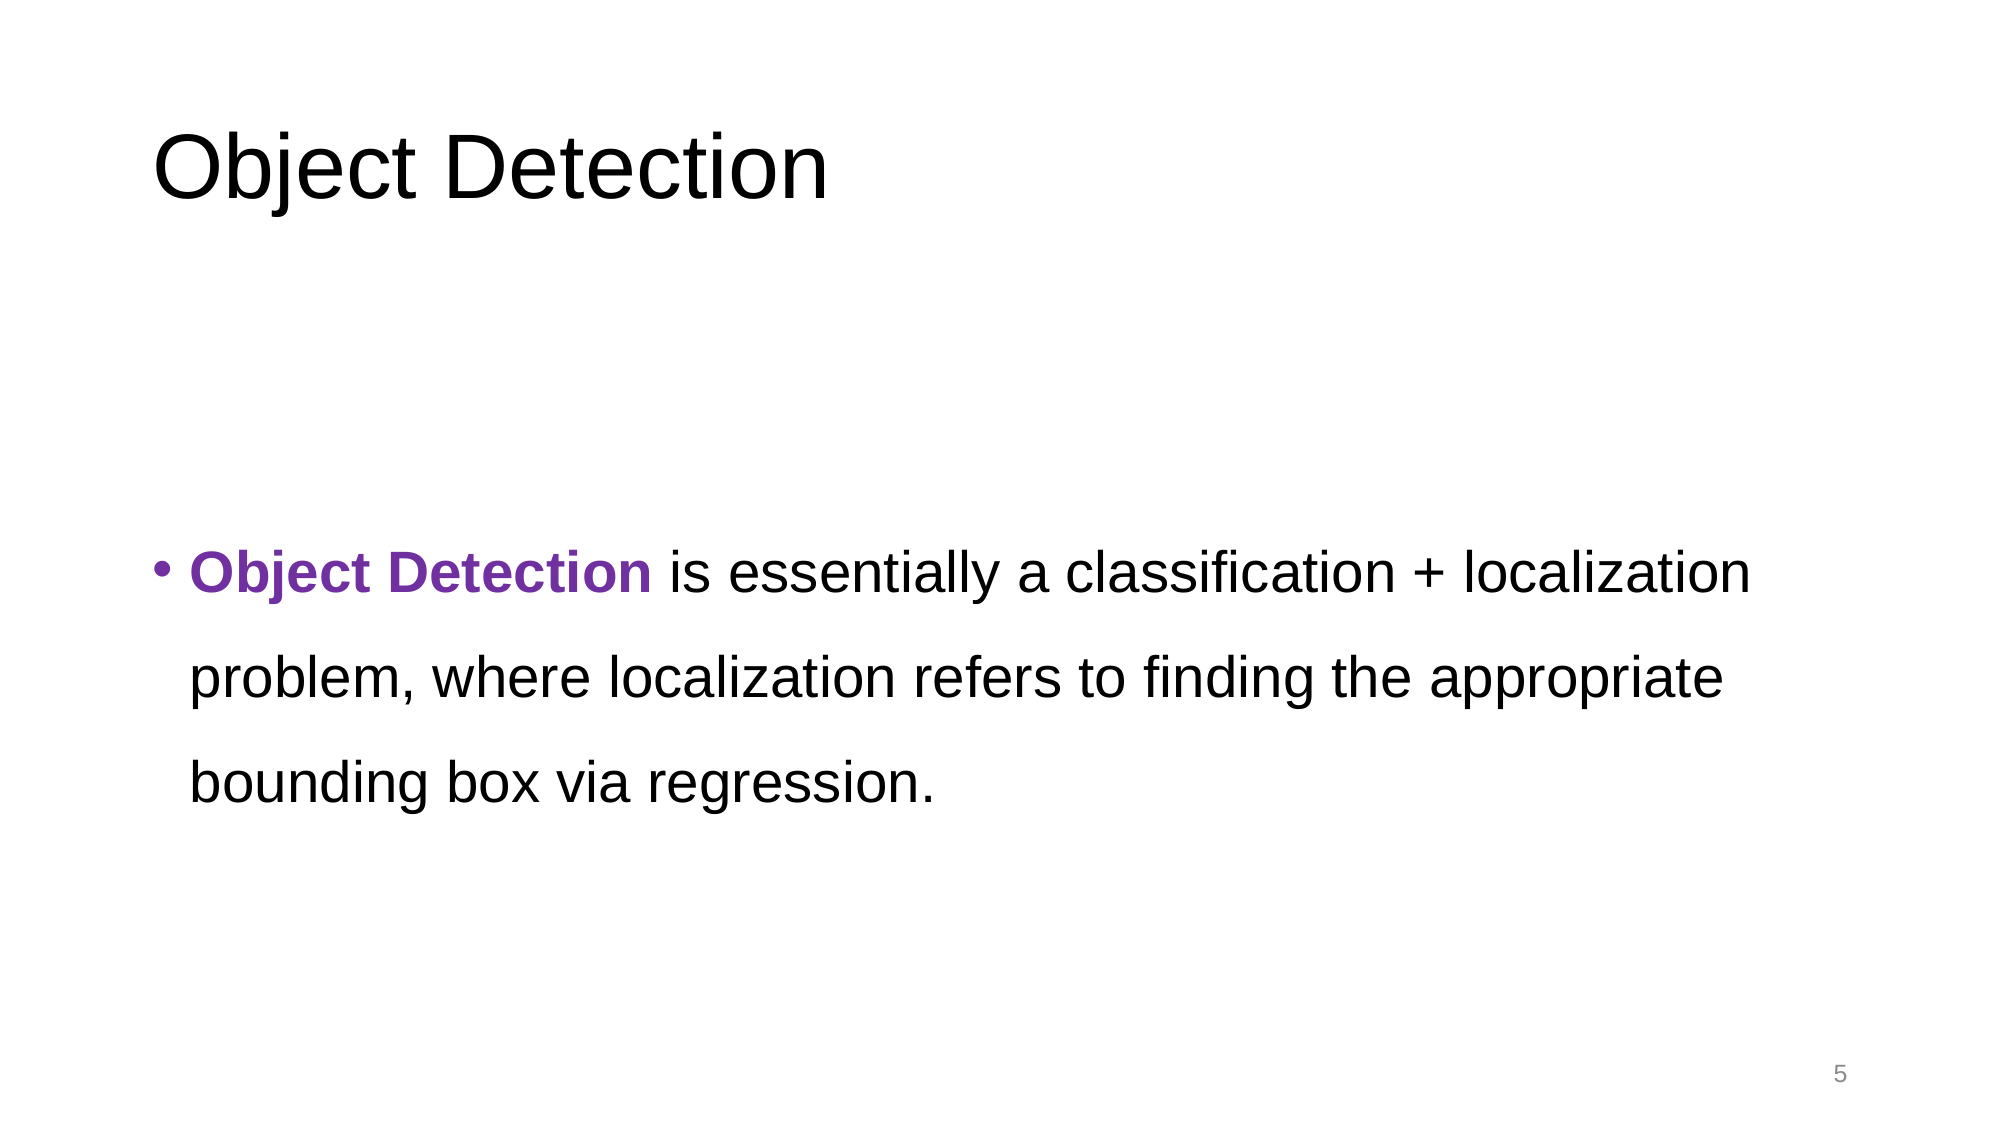

# Object Detection
Object Detection is essentially a classification + localization problem, where localization refers to finding the appropriate bounding box via regression.
5